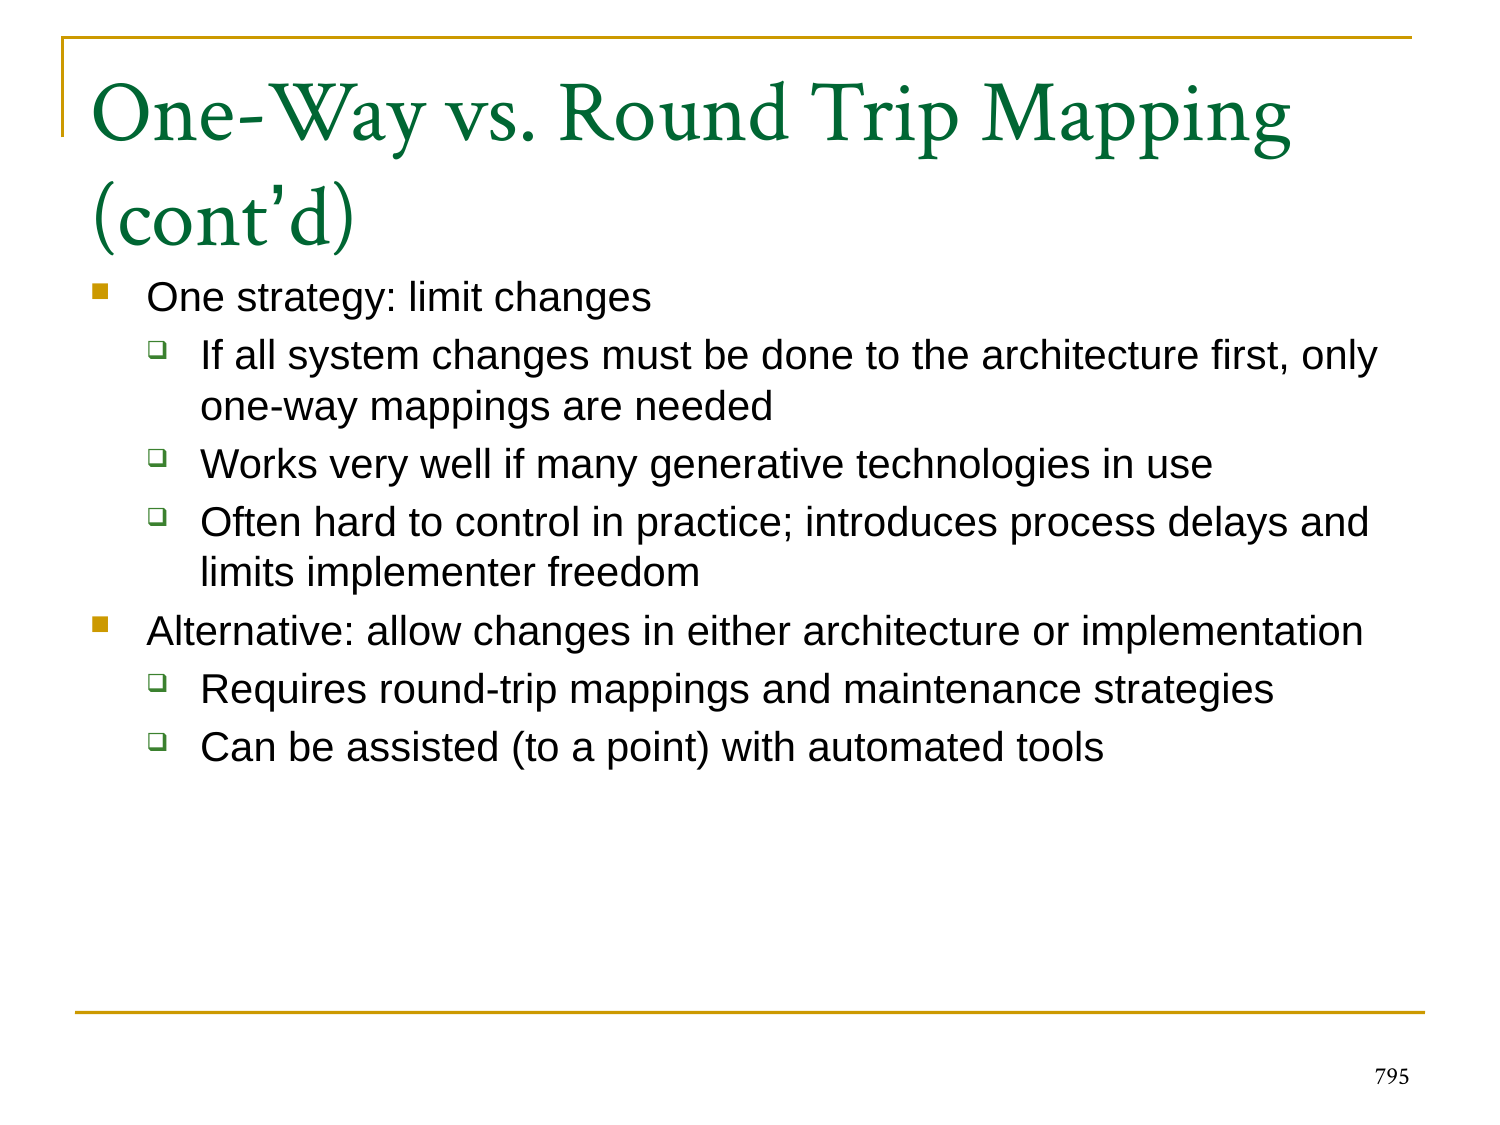

# One-Way vs. Round Trip Mapping (cont’d)
One strategy: limit changes
If all system changes must be done to the architecture first, only one-way mappings are needed
Works very well if many generative technologies in use
Often hard to control in practice; introduces process delays and limits implementer freedom
Alternative: allow changes in either architecture or implementation
Requires round-trip mappings and maintenance strategies
Can be assisted (to a point) with automated tools
795